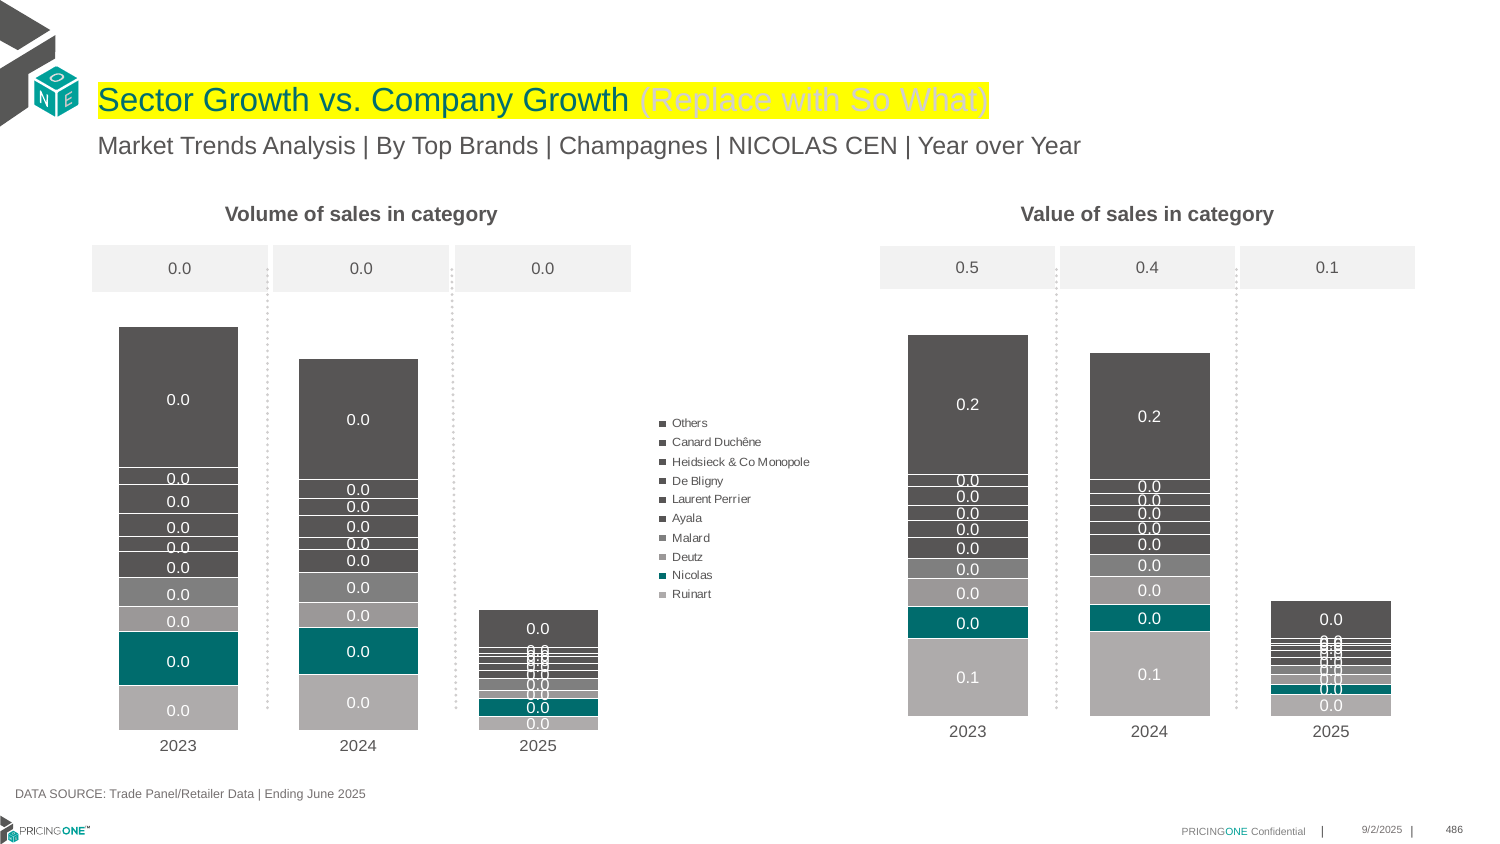

# Sector Growth vs. Company Growth (Replace with So What)
Market Trends Analysis | By Top Brands | Champagnes | NICOLAS CEN | Year over Year
| Value of sales in category |  |  |
| --- | --- | --- |
| 0.5 | 0.4 | 0.1 |
| Volume of sales in category |  |  |
| --- | --- | --- |
| 0.0 | 0.0 | 0.0 |

### Chart

| Category | Ruinart | Nicolas | Deutz | Malard | Ayala | Laurent Perrier | De Bligny | Heidsieck & Co Monopole | Canard Duchêne | Others |
|---|---|---|---|---|---|---|---|---|---|---|
| 2023 | 0.092203 | 0.038144 | 0.033756 | 0.023567 | 0.025784 | 0.0201 | 0.017866 | 0.022442 | 0.014912 | 0.166666 |
| 2024 | 0.100764 | 0.032968 | 0.032912 | 0.026446 | 0.02412 | 0.015304 | 0.01874 | 0.014119 | 0.017564 | 0.151119 |
| 2025 | 0.025766 | 0.012165 | 0.01183 | 0.010542 | 0.009206 | 0.009216 | 0.005658 | 0.002503 | 0.00584 | 0.045607 |

### Chart

| Category | Ruinart | Nicolas | Deutz | Malard | Ayala | Laurent Perrier | De Bligny | Heidsieck & Co Monopole | Canard Duchêne | Others |
|---|---|---|---|---|---|---|---|---|---|---|
| 2023 | 0.000948 | 0.001113 | 0.000525 | 0.000595 | 0.000531 | 0.000318 | 0.00048 | 0.000604 | 0.000355 | 0.002917 |
| 2024 | 0.001162 | 0.000983 | 0.00051 | 0.000637 | 0.000467 | 0.000251 | 0.000463 | 0.00035 | 0.000388 | 0.002503 |
| 2025 | 0.000295 | 0.000365 | 0.000171 | 0.000245 | 0.000175 | 0.000144 | 0.000138 | 6.7e-05 | 0.000134 | 0.000787 |
DATA SOURCE: Trade Panel/Retailer Data | Ending June 2025

9/2/2025
486